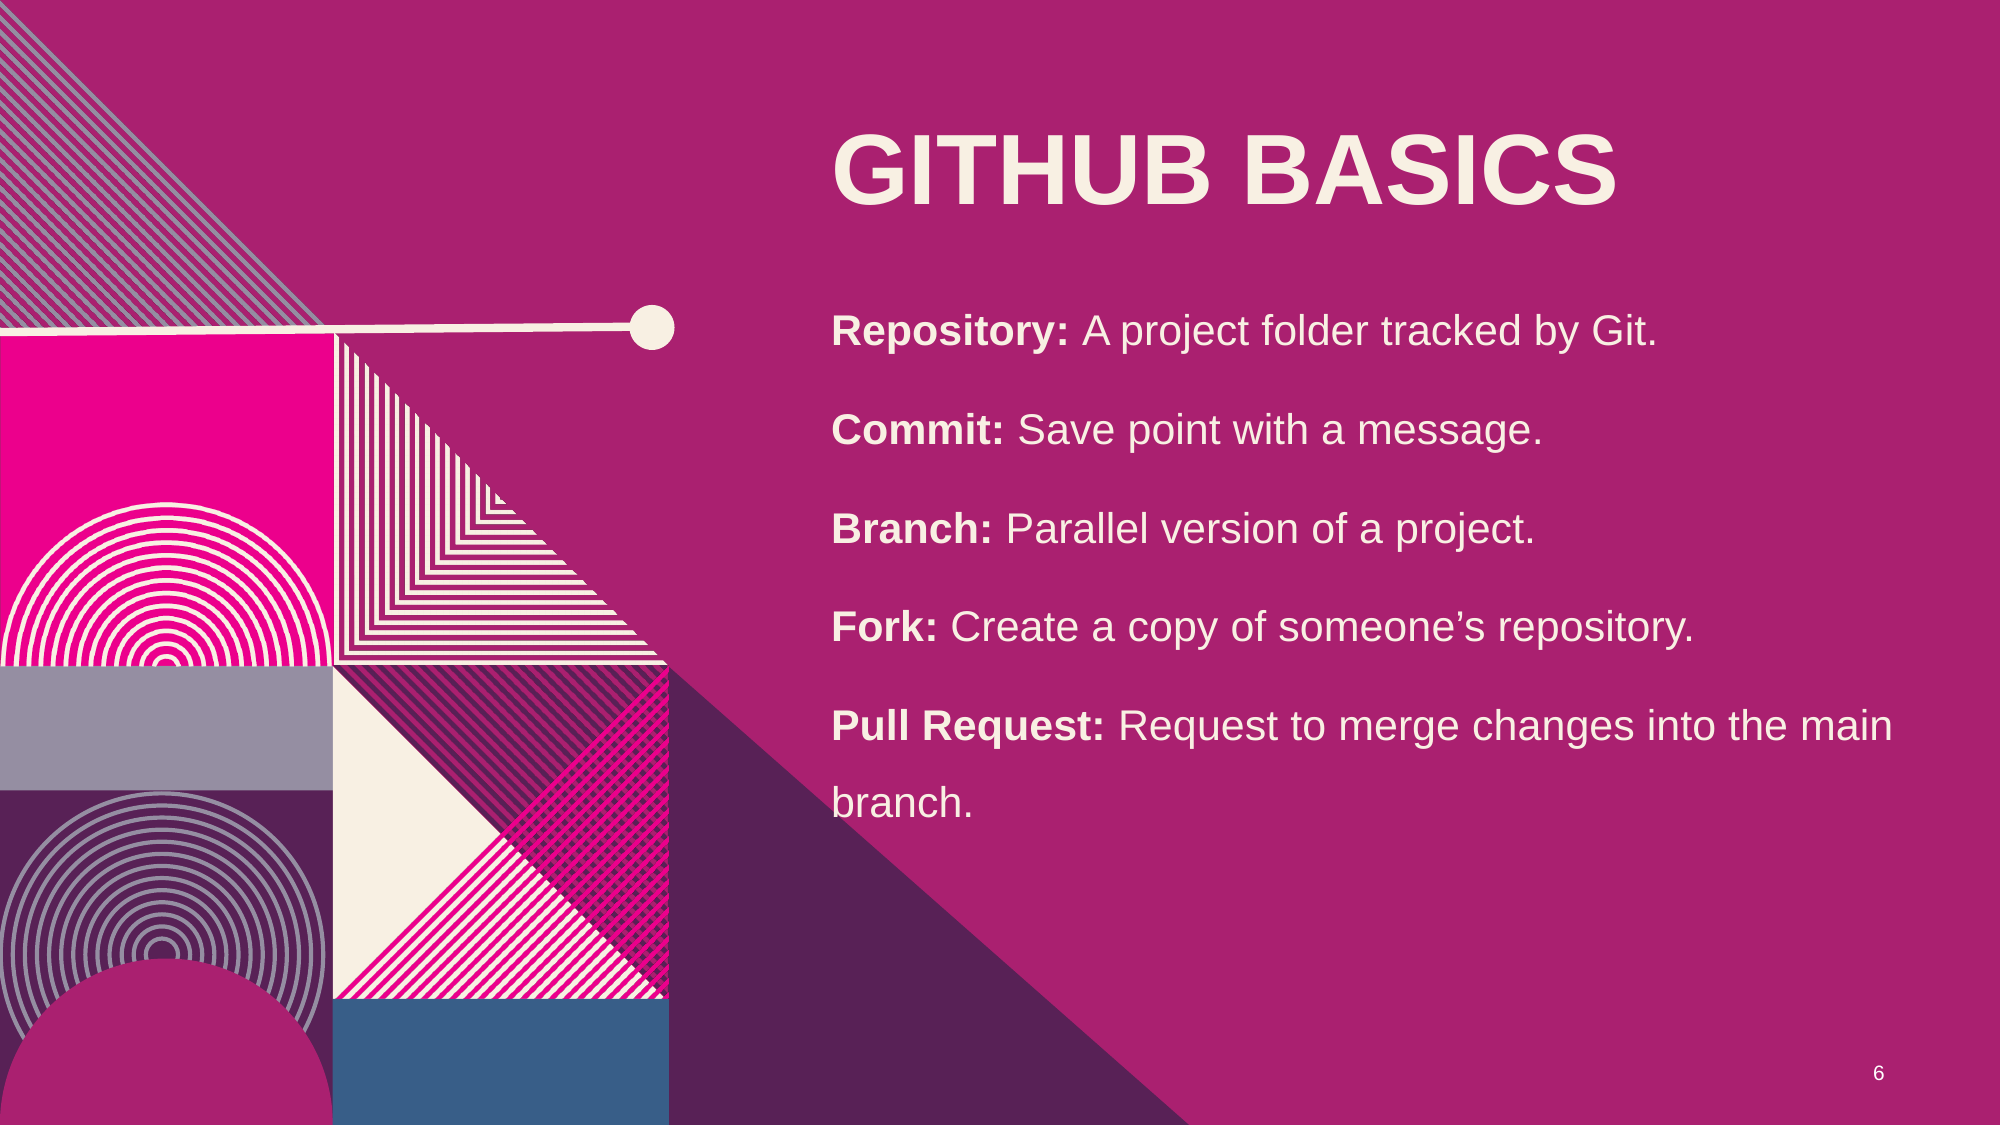

# GitHub Basics
Repository: A project folder tracked by Git.
Commit: Save point with a message.
Branch: Parallel version of a project.
Fork: Create a copy of someone’s repository.
Pull Request: Request to merge changes into the main branch.
6